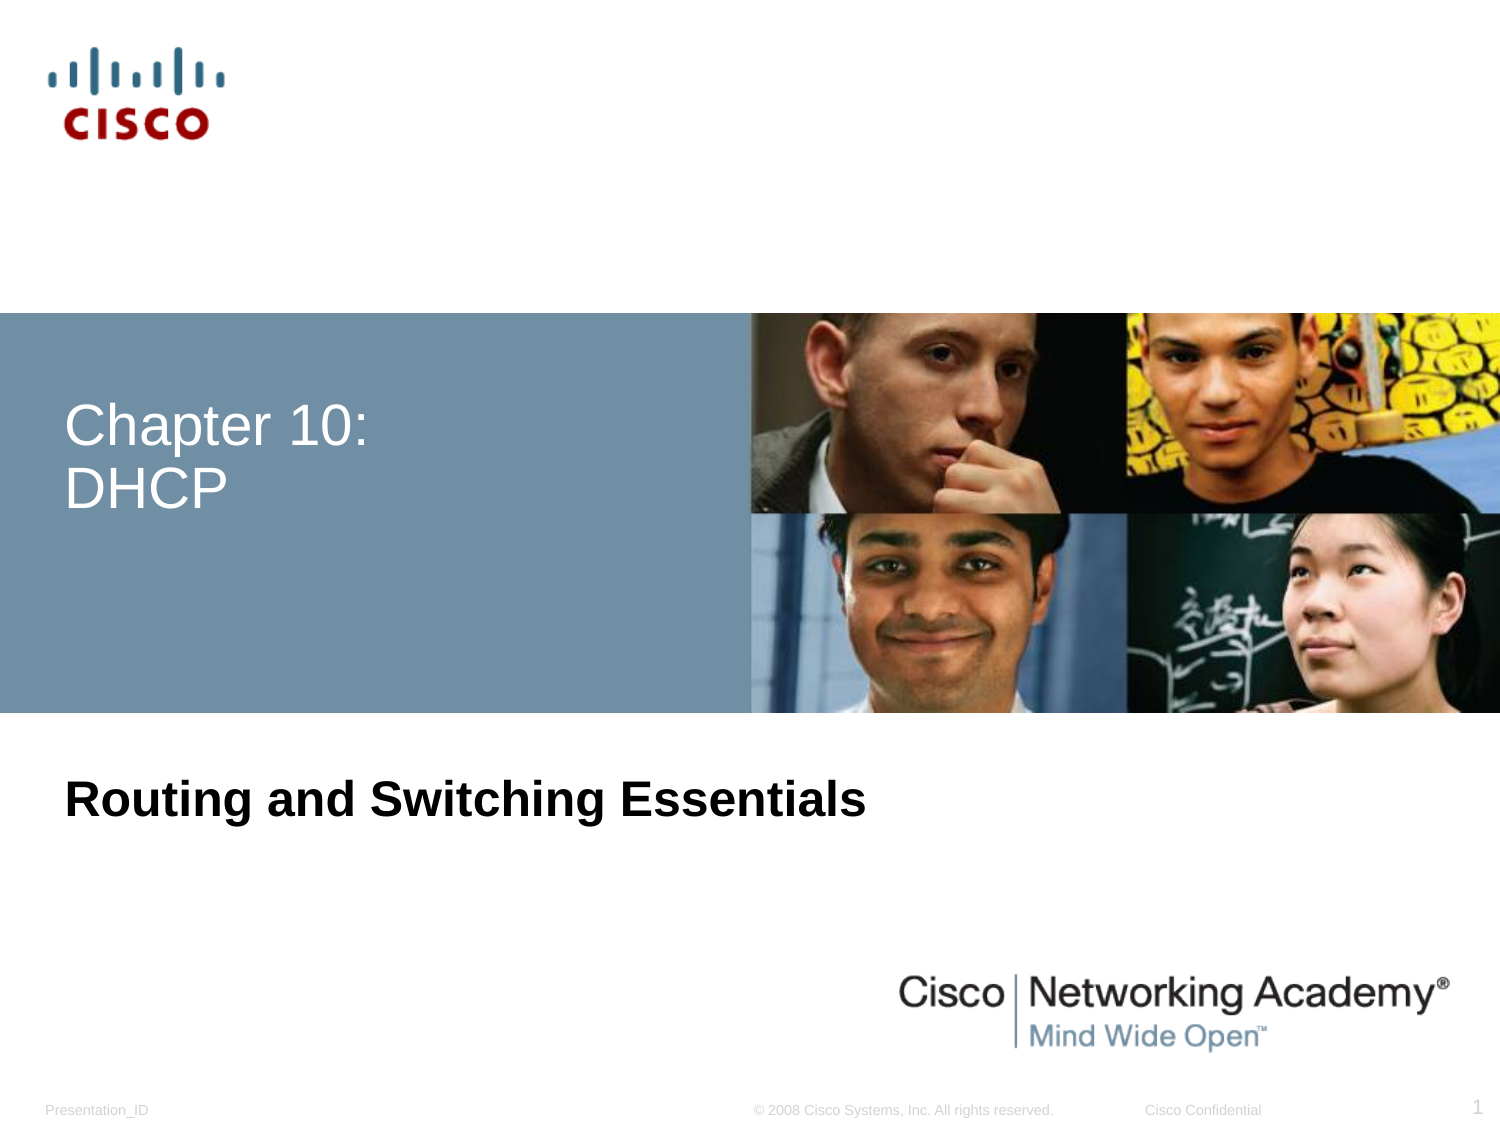

# Chapter 10: DHCP
Routing and Switching Essentials